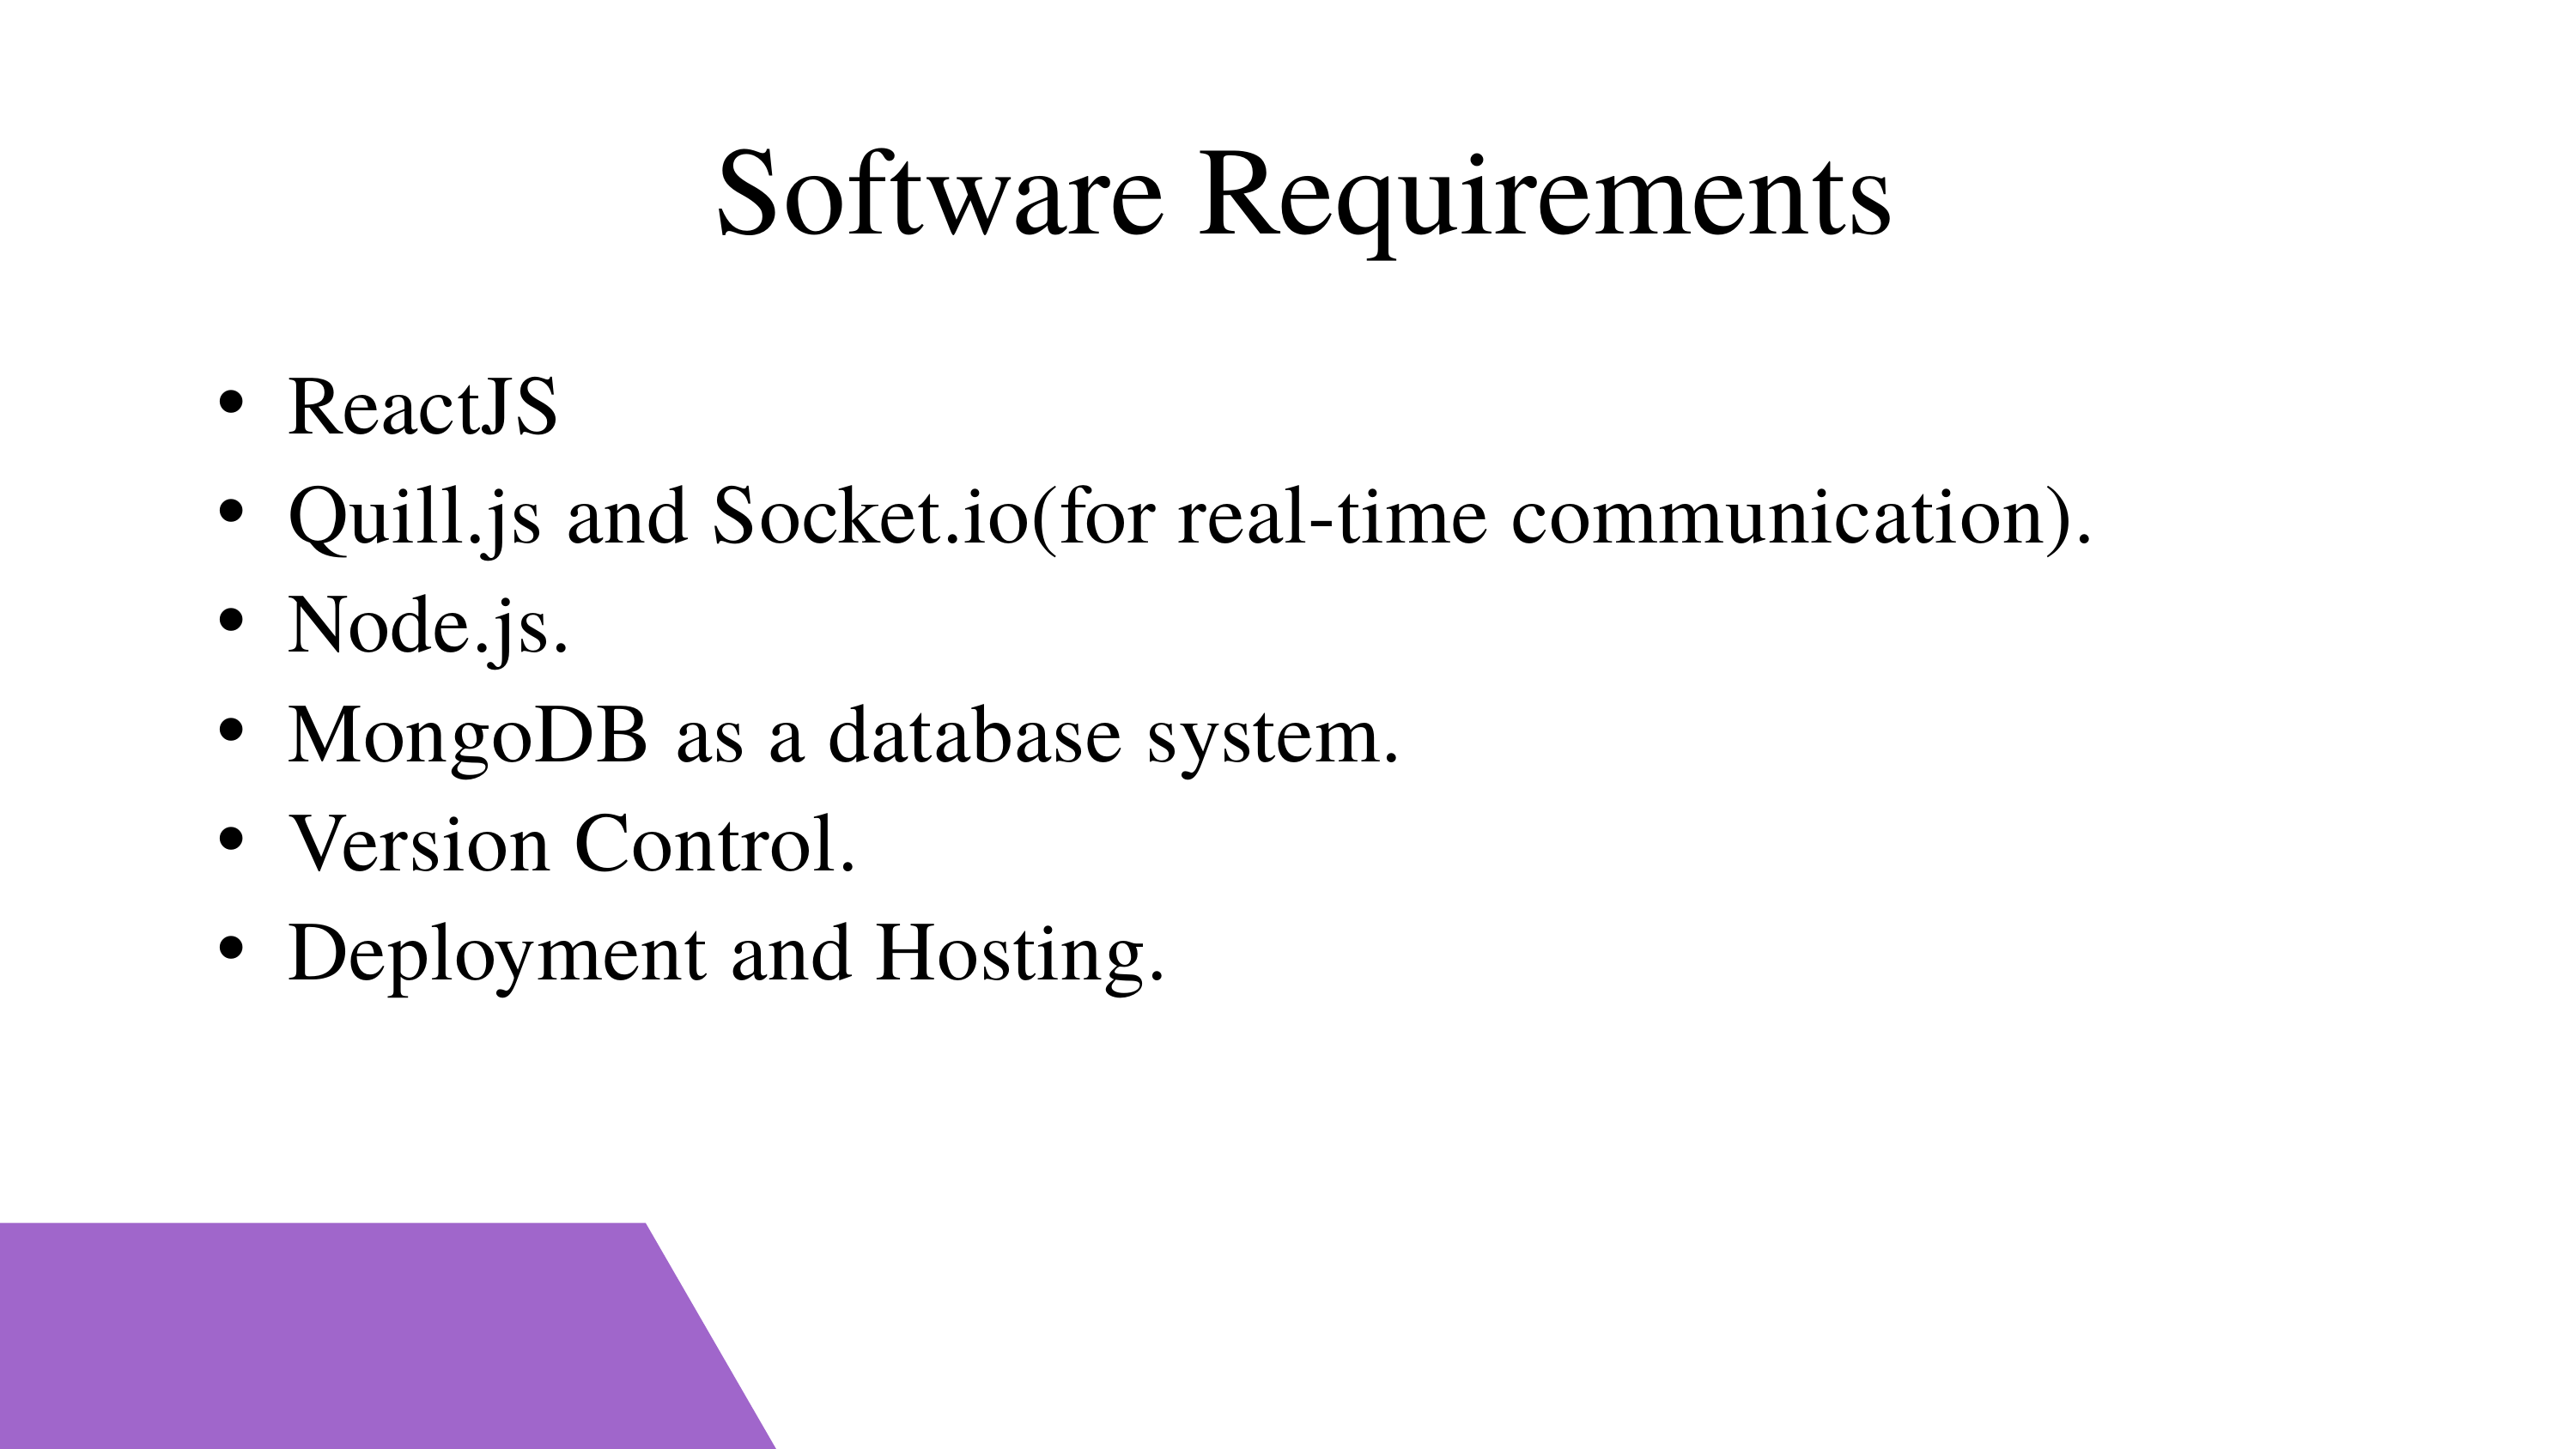

Software Requirements
ReactJS
Quill.js and Socket.io(for real-time communication).
Node.js.
MongoDB as a database system.
Version Control.
Deployment and Hosting.